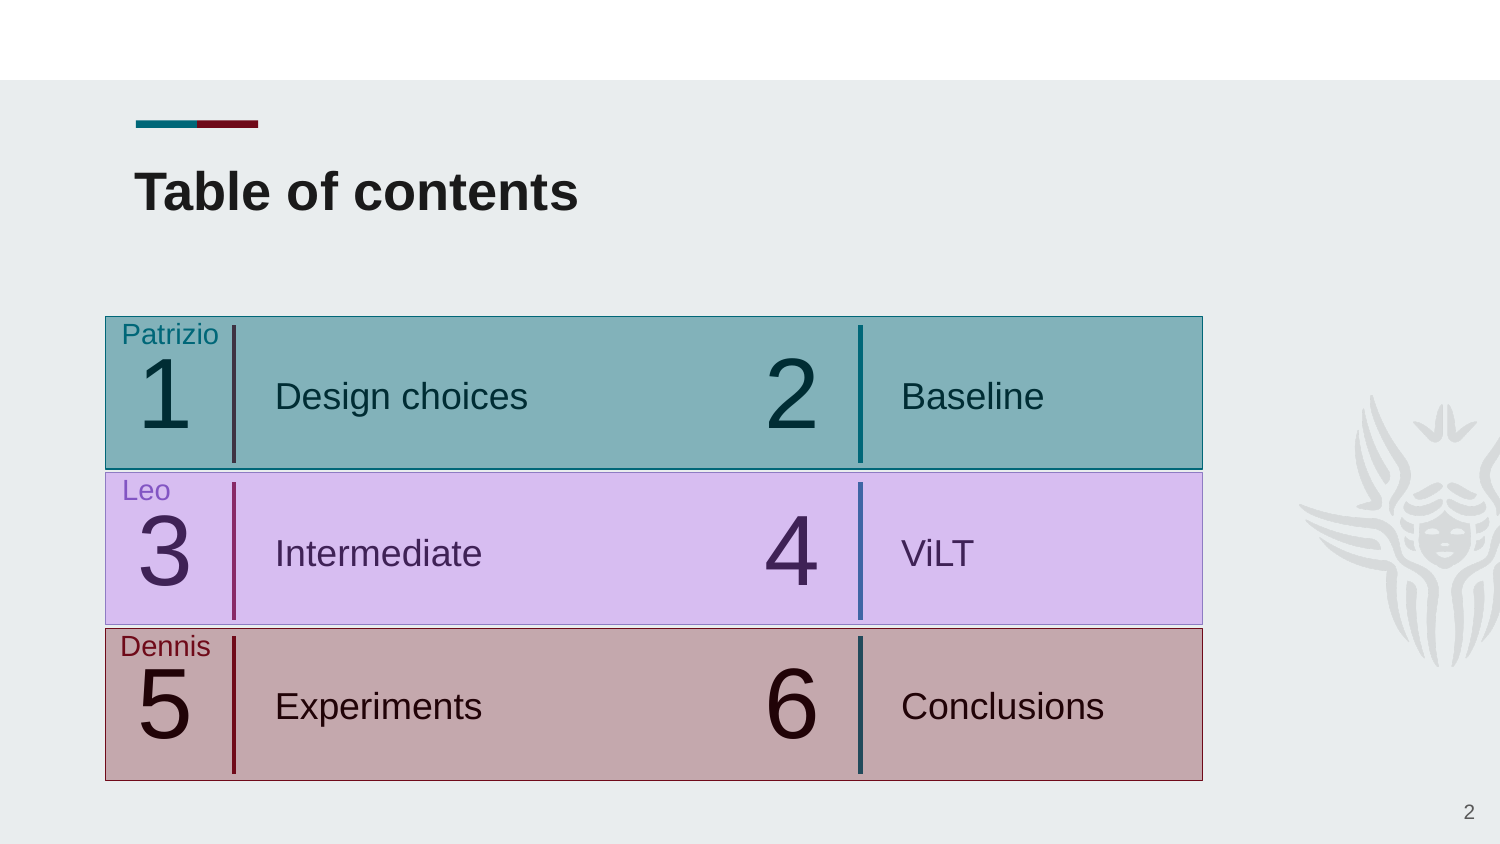

# Table of contents
Patrizio

Design choices
Baseline
Leo

Intermediate
ViLT
Dennis

Experiments
Conclusions
2